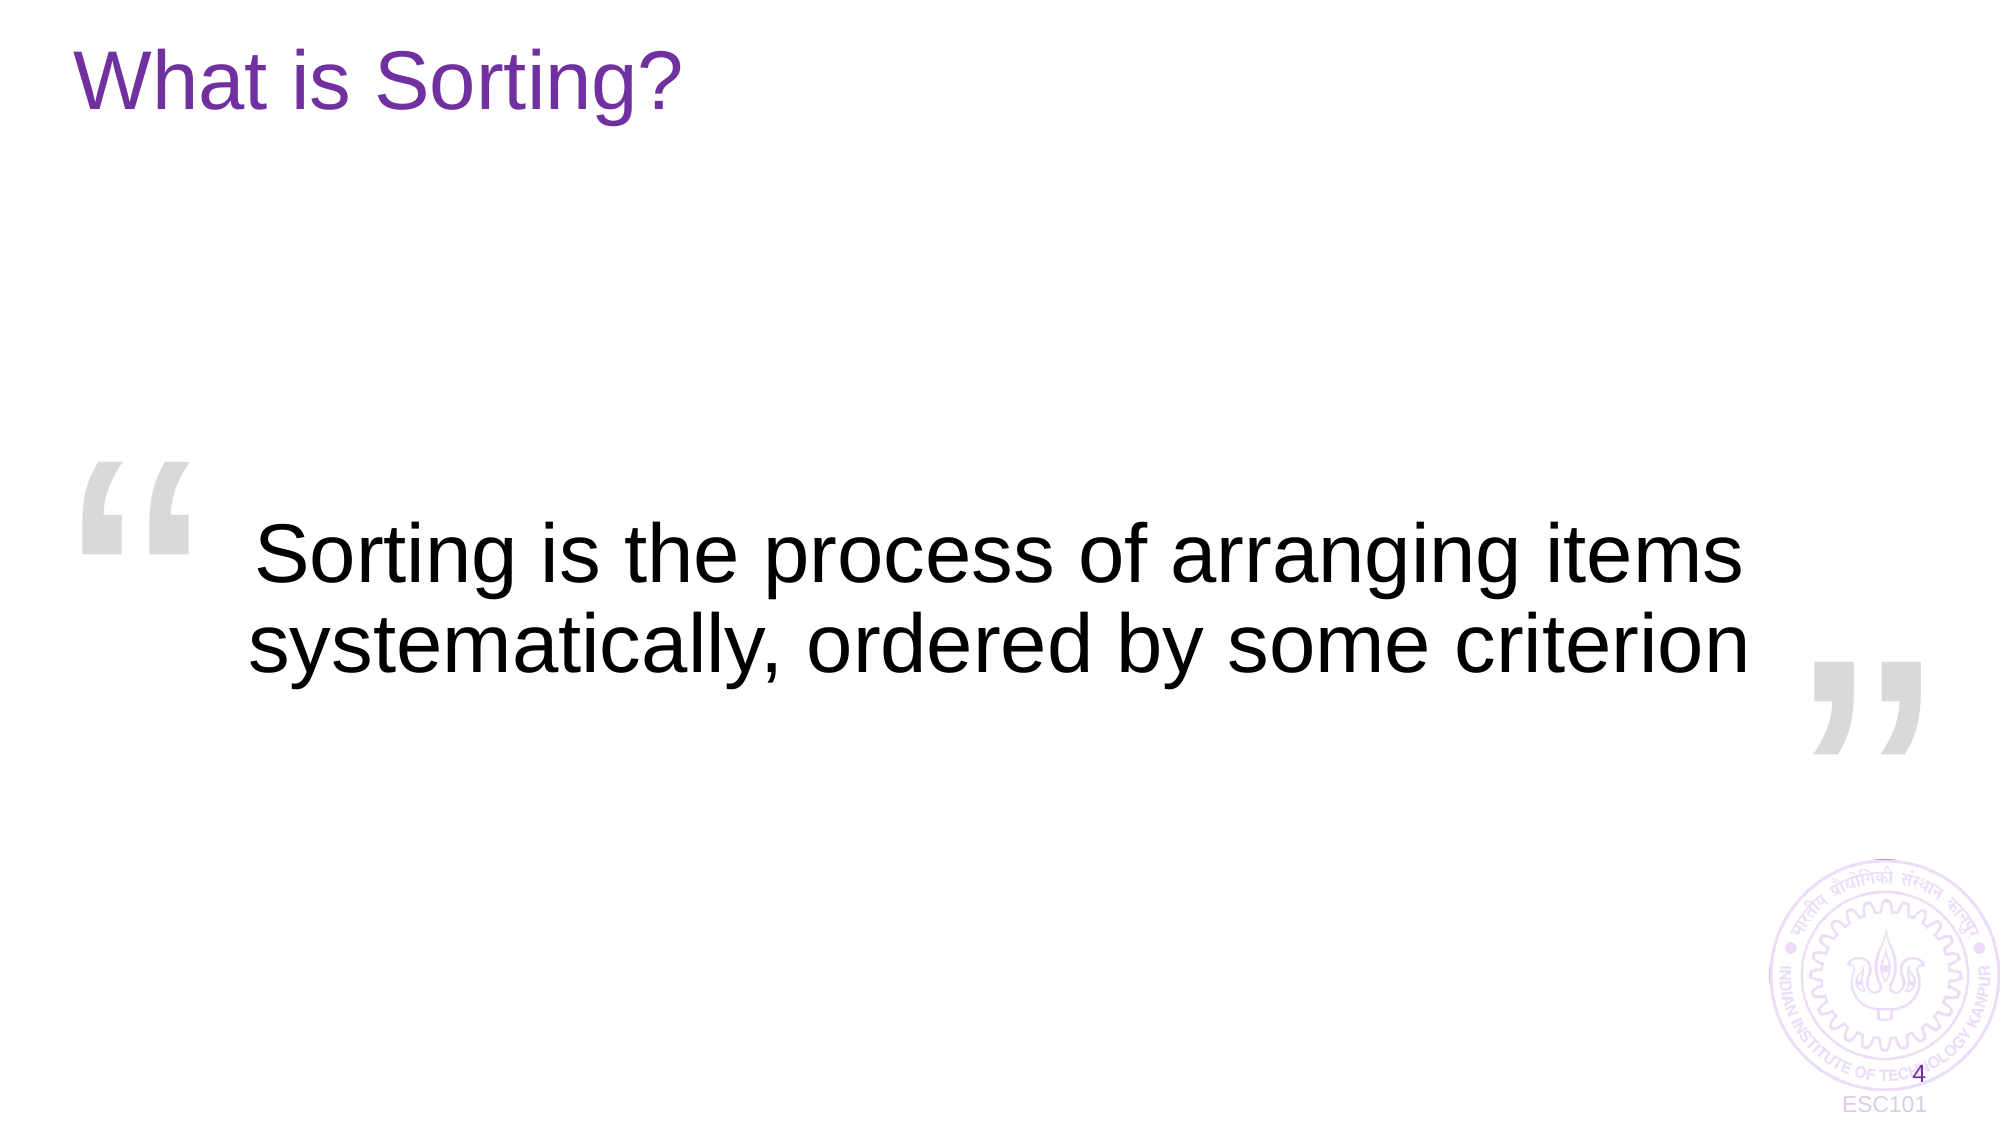

# What is Sorting?
“
Sorting is the process of arranging items systematically, ordered by some criterion
”

4